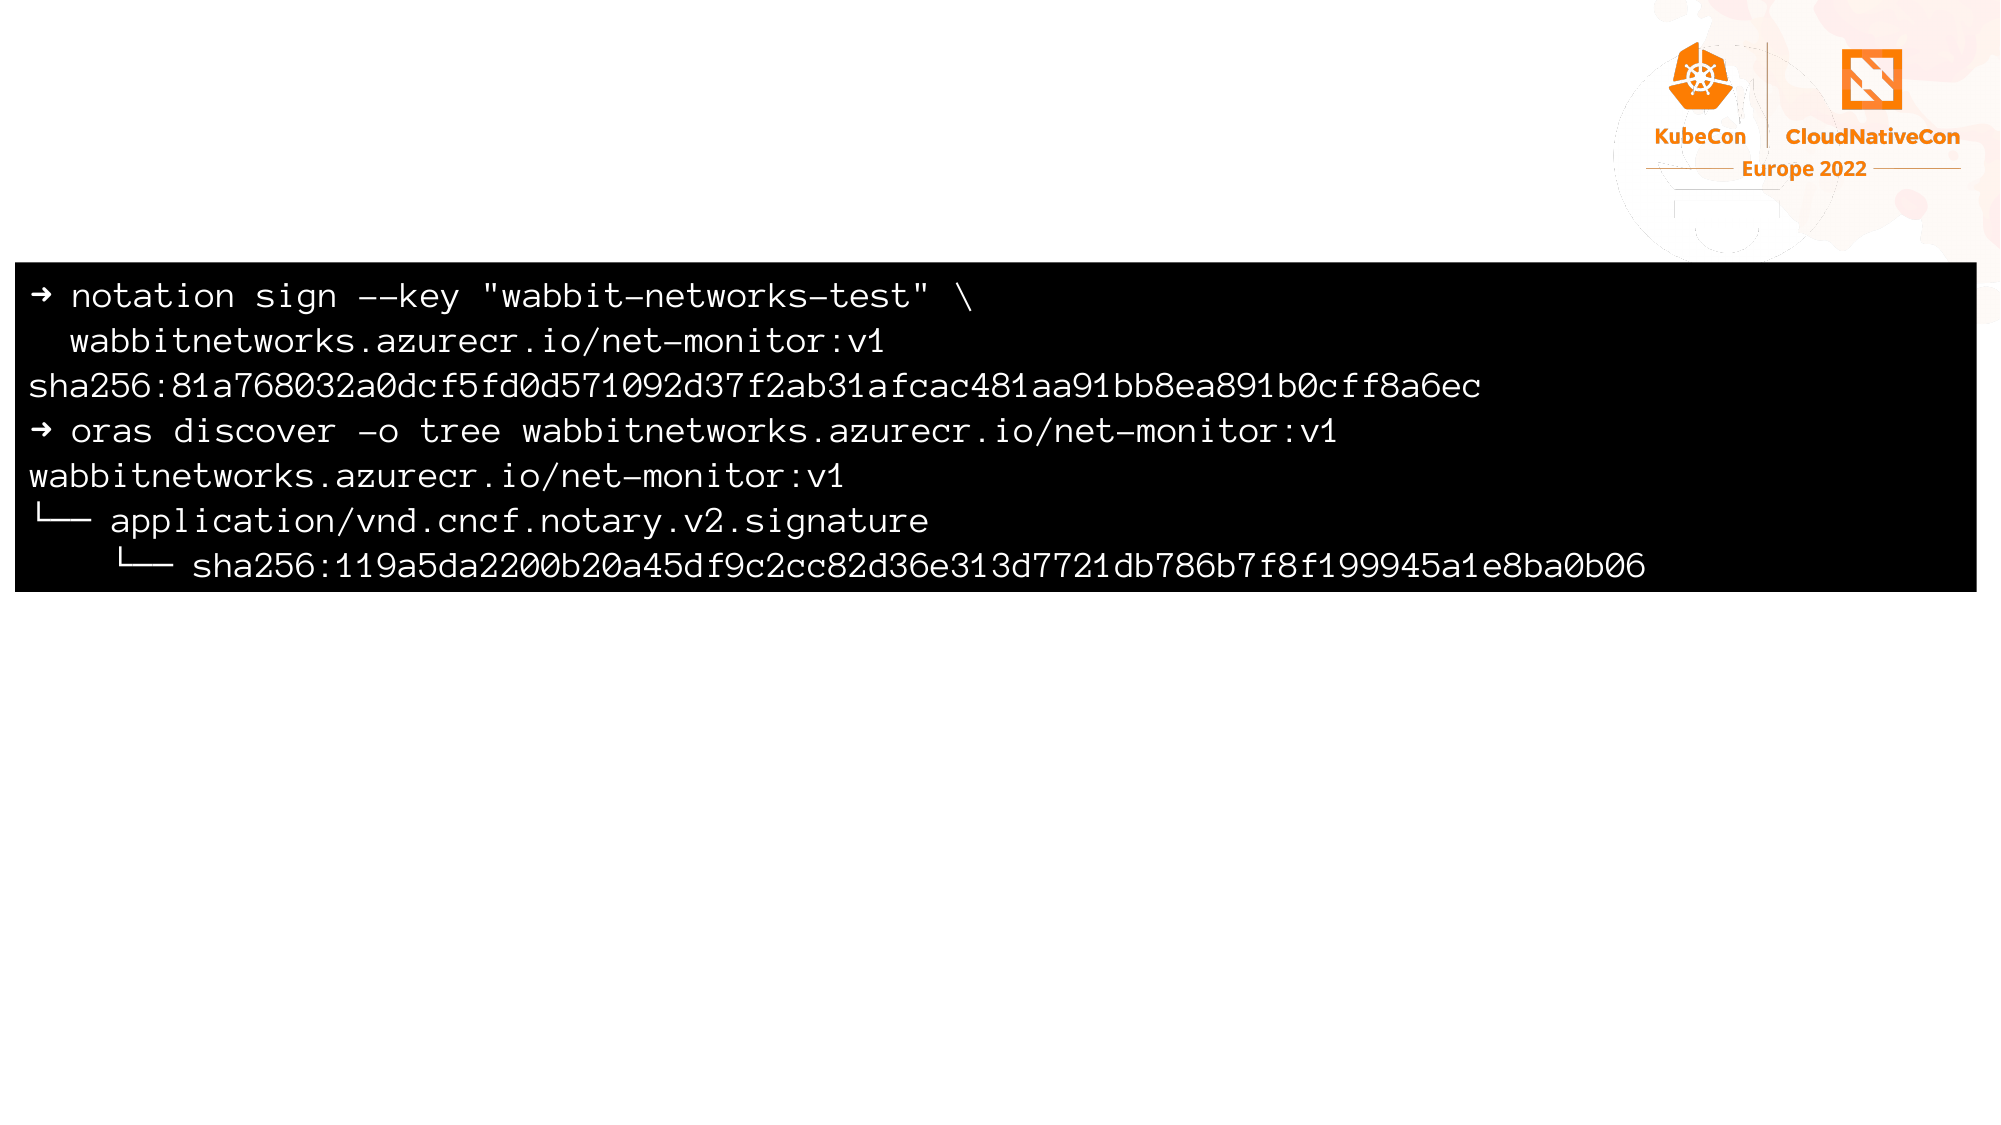

#
➜ notation sign --key "wabbit-networks-test" \
  wabbitnetworks.azurecr.io/net-monitor:v1
sha256:81a768032a0dcf5fd0d571092d37f2ab31afcac481aa91bb8ea891b0cff8a6ec
➜ oras discover -o tree wabbitnetworks.azurecr.io/net-monitor:v1
wabbitnetworks.azurecr.io/net-monitor:v1
└── application/vnd.cncf.notary.v2.signature
    └── sha256:119a5da2200b20a45df9c2cc82d36e313d7721db786b7f8f199945a1e8ba0b06